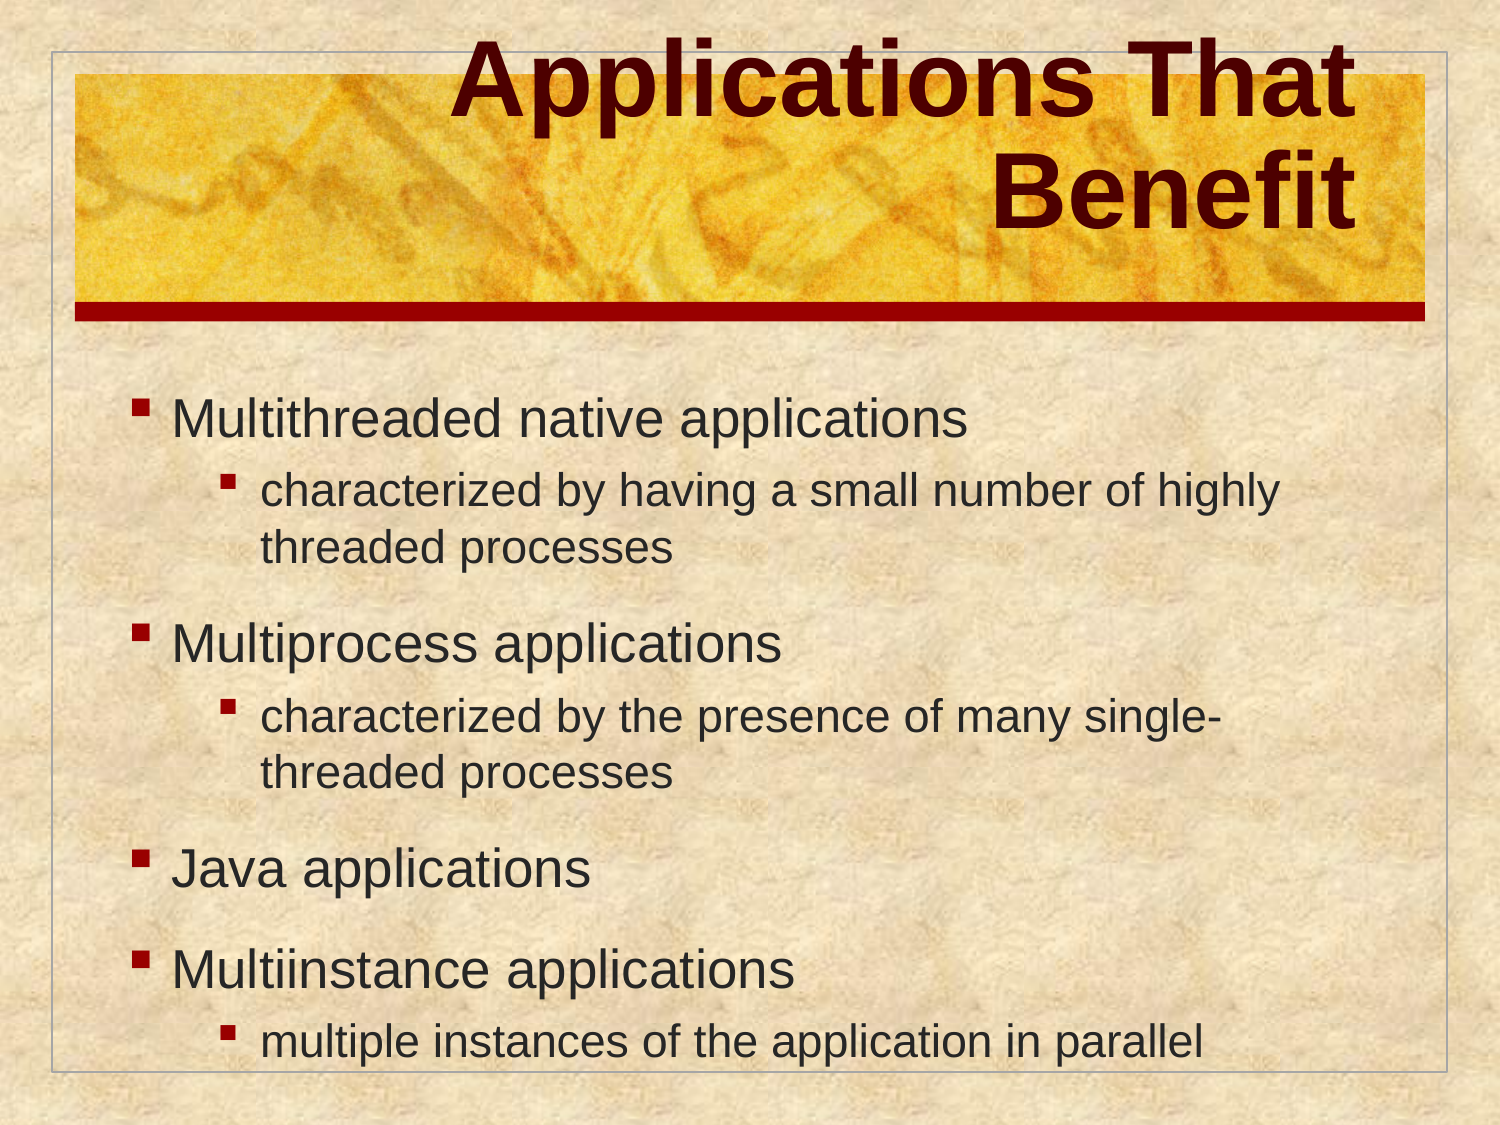

# Applications That Benefit
Multithreaded native applications
characterized by having a small number of highly threaded processes
Multiprocess applications
characterized by the presence of many single-threaded processes
Java applications
Multiinstance applications
multiple instances of the application in parallel